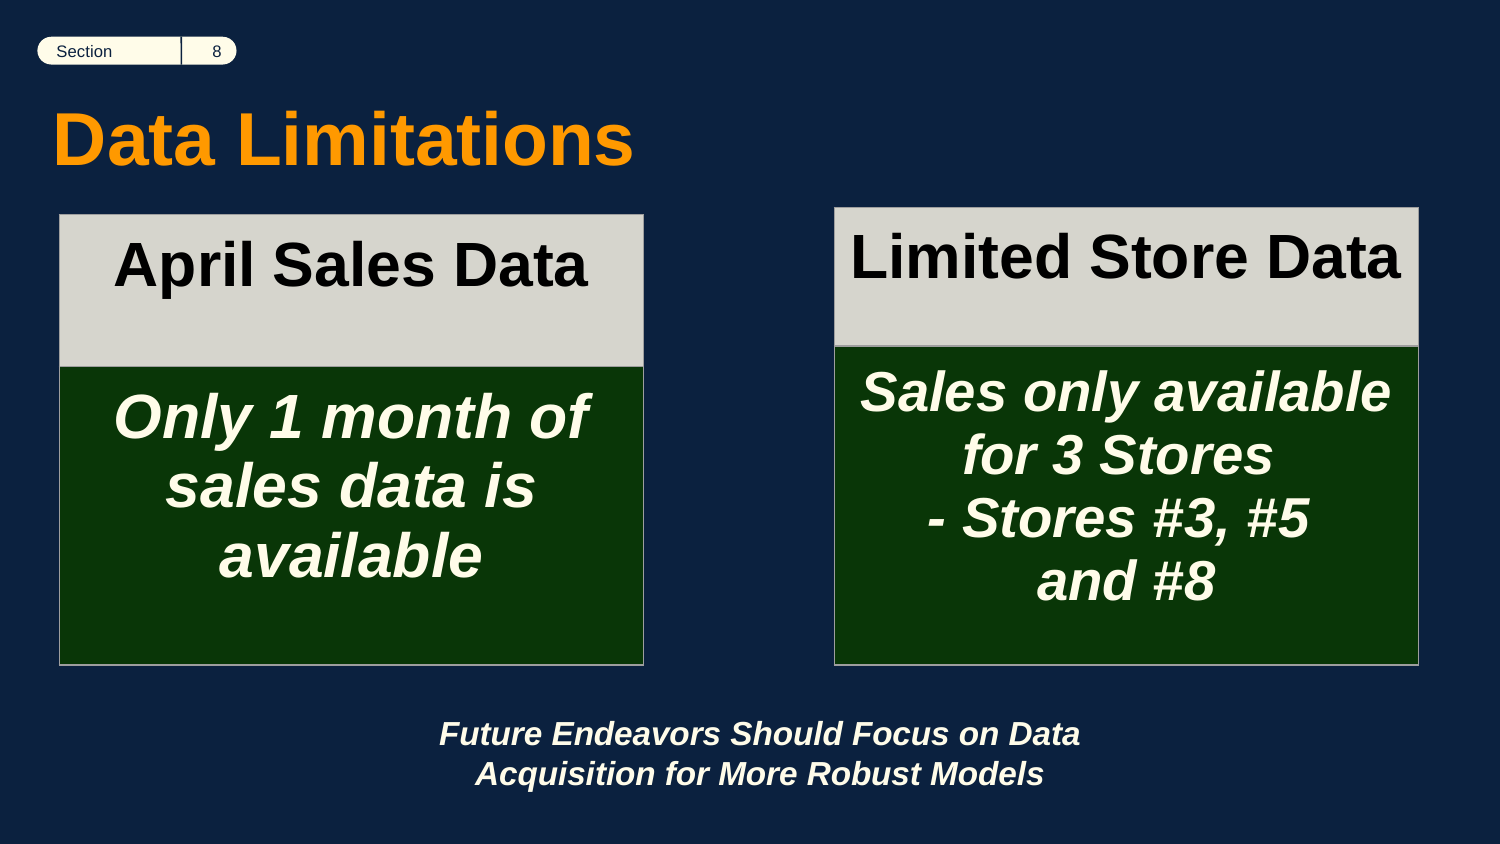

8
Section
12
Section
# Data Limitations

| Limited Store Data |
| --- |
| Sales only available for 3 Stores - Stores #3, #5 and #8 |
| April Sales Data |
| --- |
| Only 1 month of sales data is available |
Future Endeavors Should Focus on Data Acquisition for More Robust Models